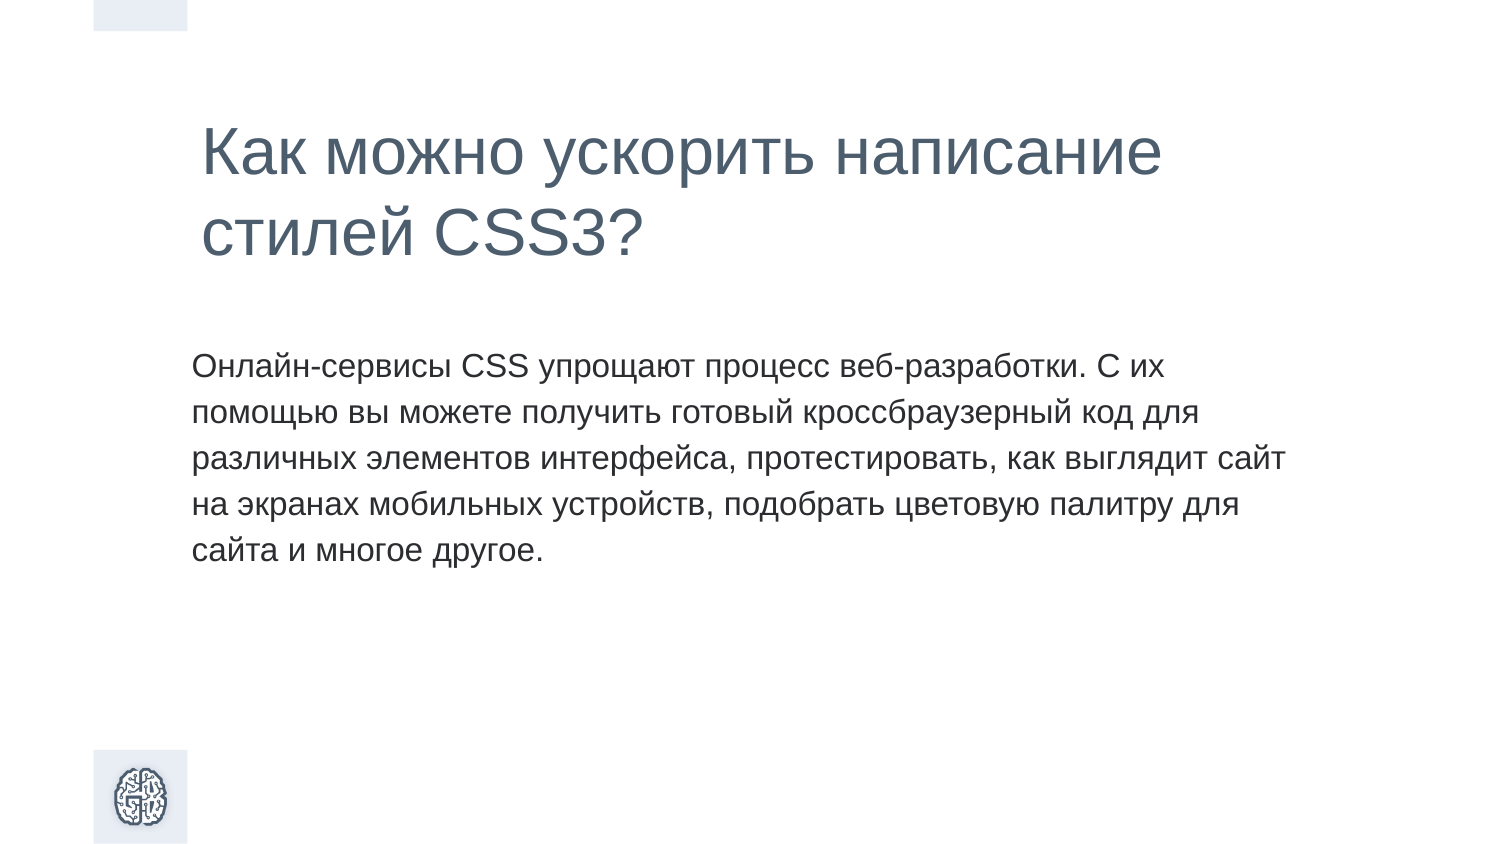

Как можно ускорить написание стилей CSS3?
Онлайн-сервисы CSS упрощают процесс веб-разработки. С их помощью вы можете получить готовый кроссбраузерный код для различных элементов интерфейса, протестировать, как выглядит сайт на экранах мобильных устройств, подобрать цветовую палитру для сайта и многое другое.